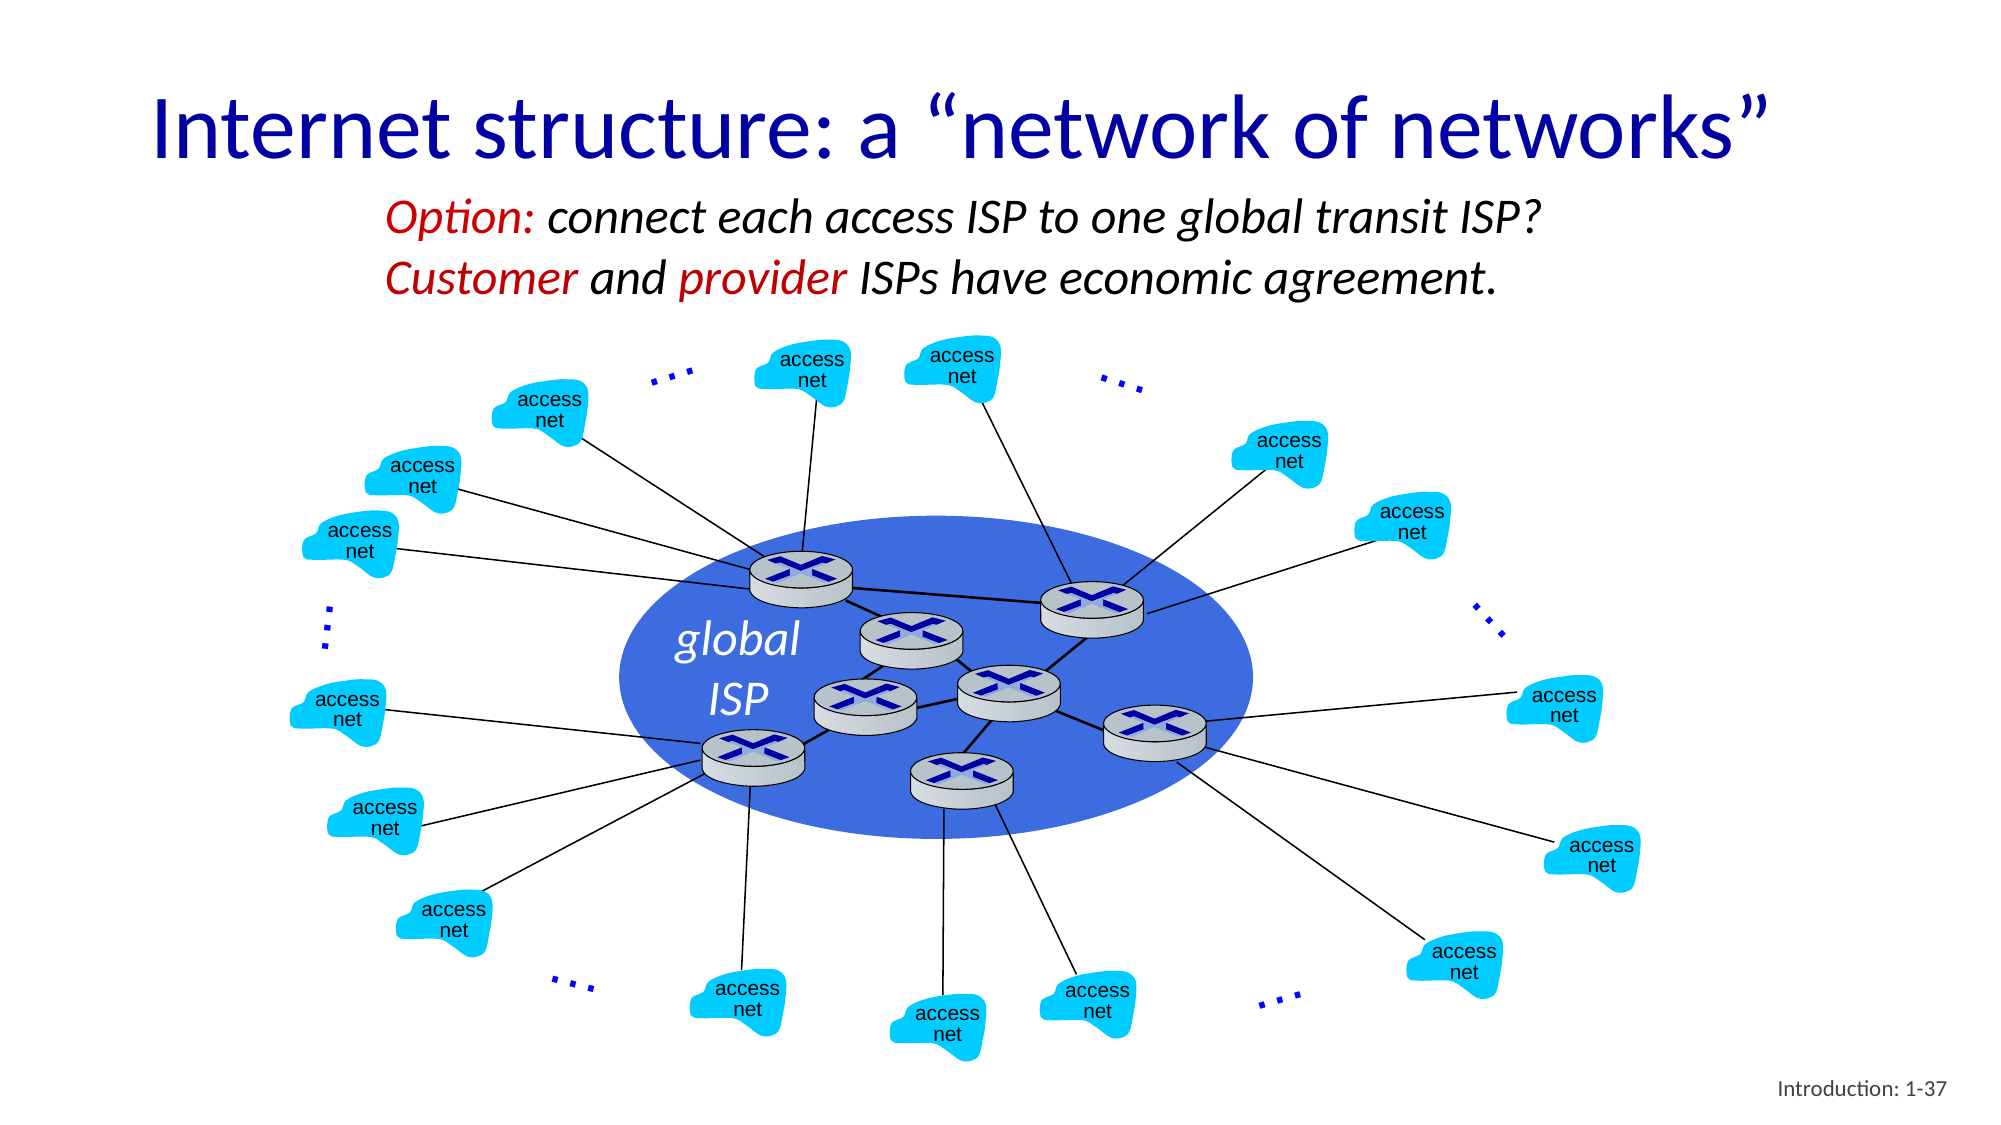

# Internet structure: a “network of networks”
Option: connect each access ISP to one global transit ISP?
Customer and provider ISPs have economic agreement.
…
…

access
net

access
net

access
net

access
net

access
net

access
net

access
net
…
…

access
net

access
net

access
net

access
net

access
net

access
net
…

access
net

access
net
…

access
net

global
ISP

Introduction: 1-37